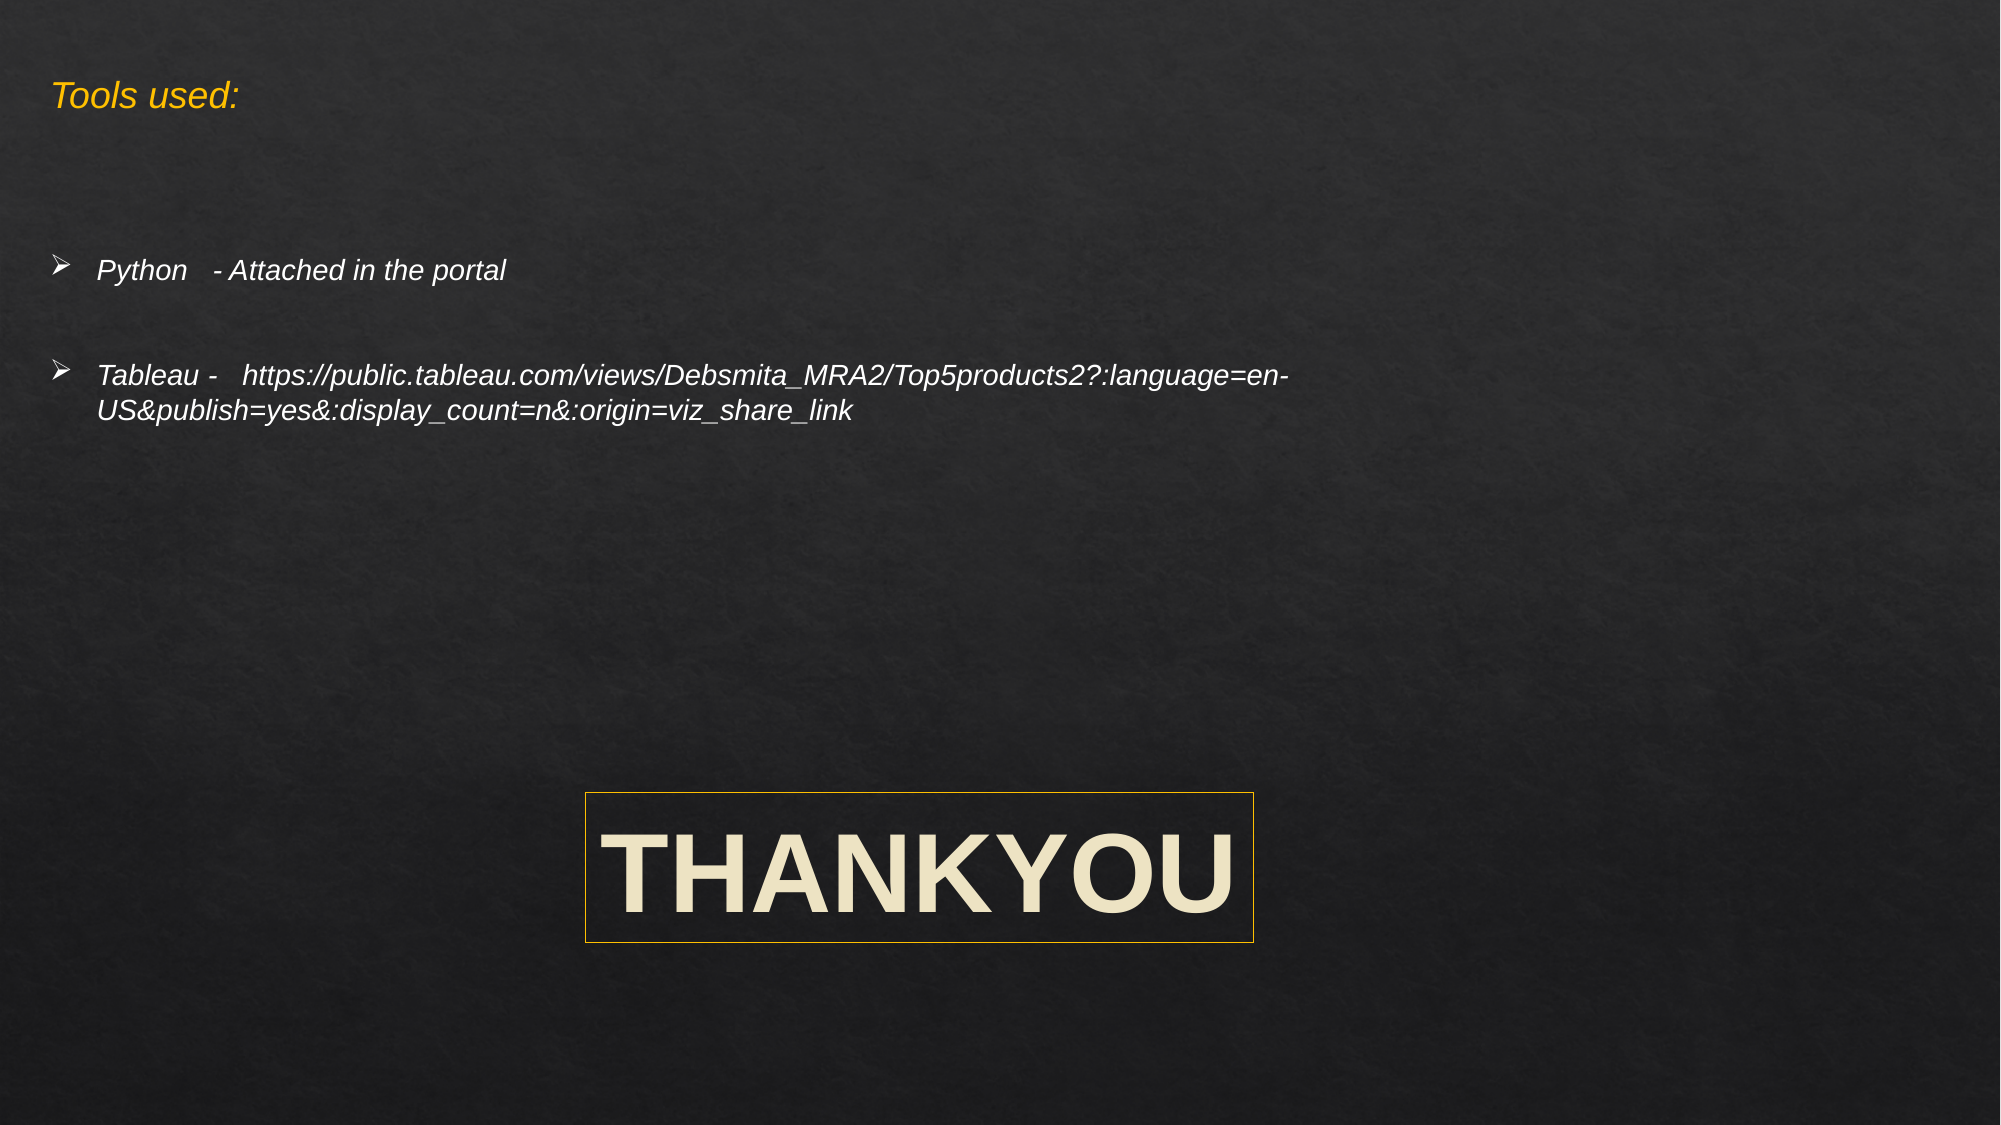

Tools used:

Python   - Attached in the portal

Tableau -   https://public.tableau.com/views/Debsmita_MRA2/Top5products2?:language=en-US&publish=yes&:display_count=n&:origin=viz_share_link
THANKYOU